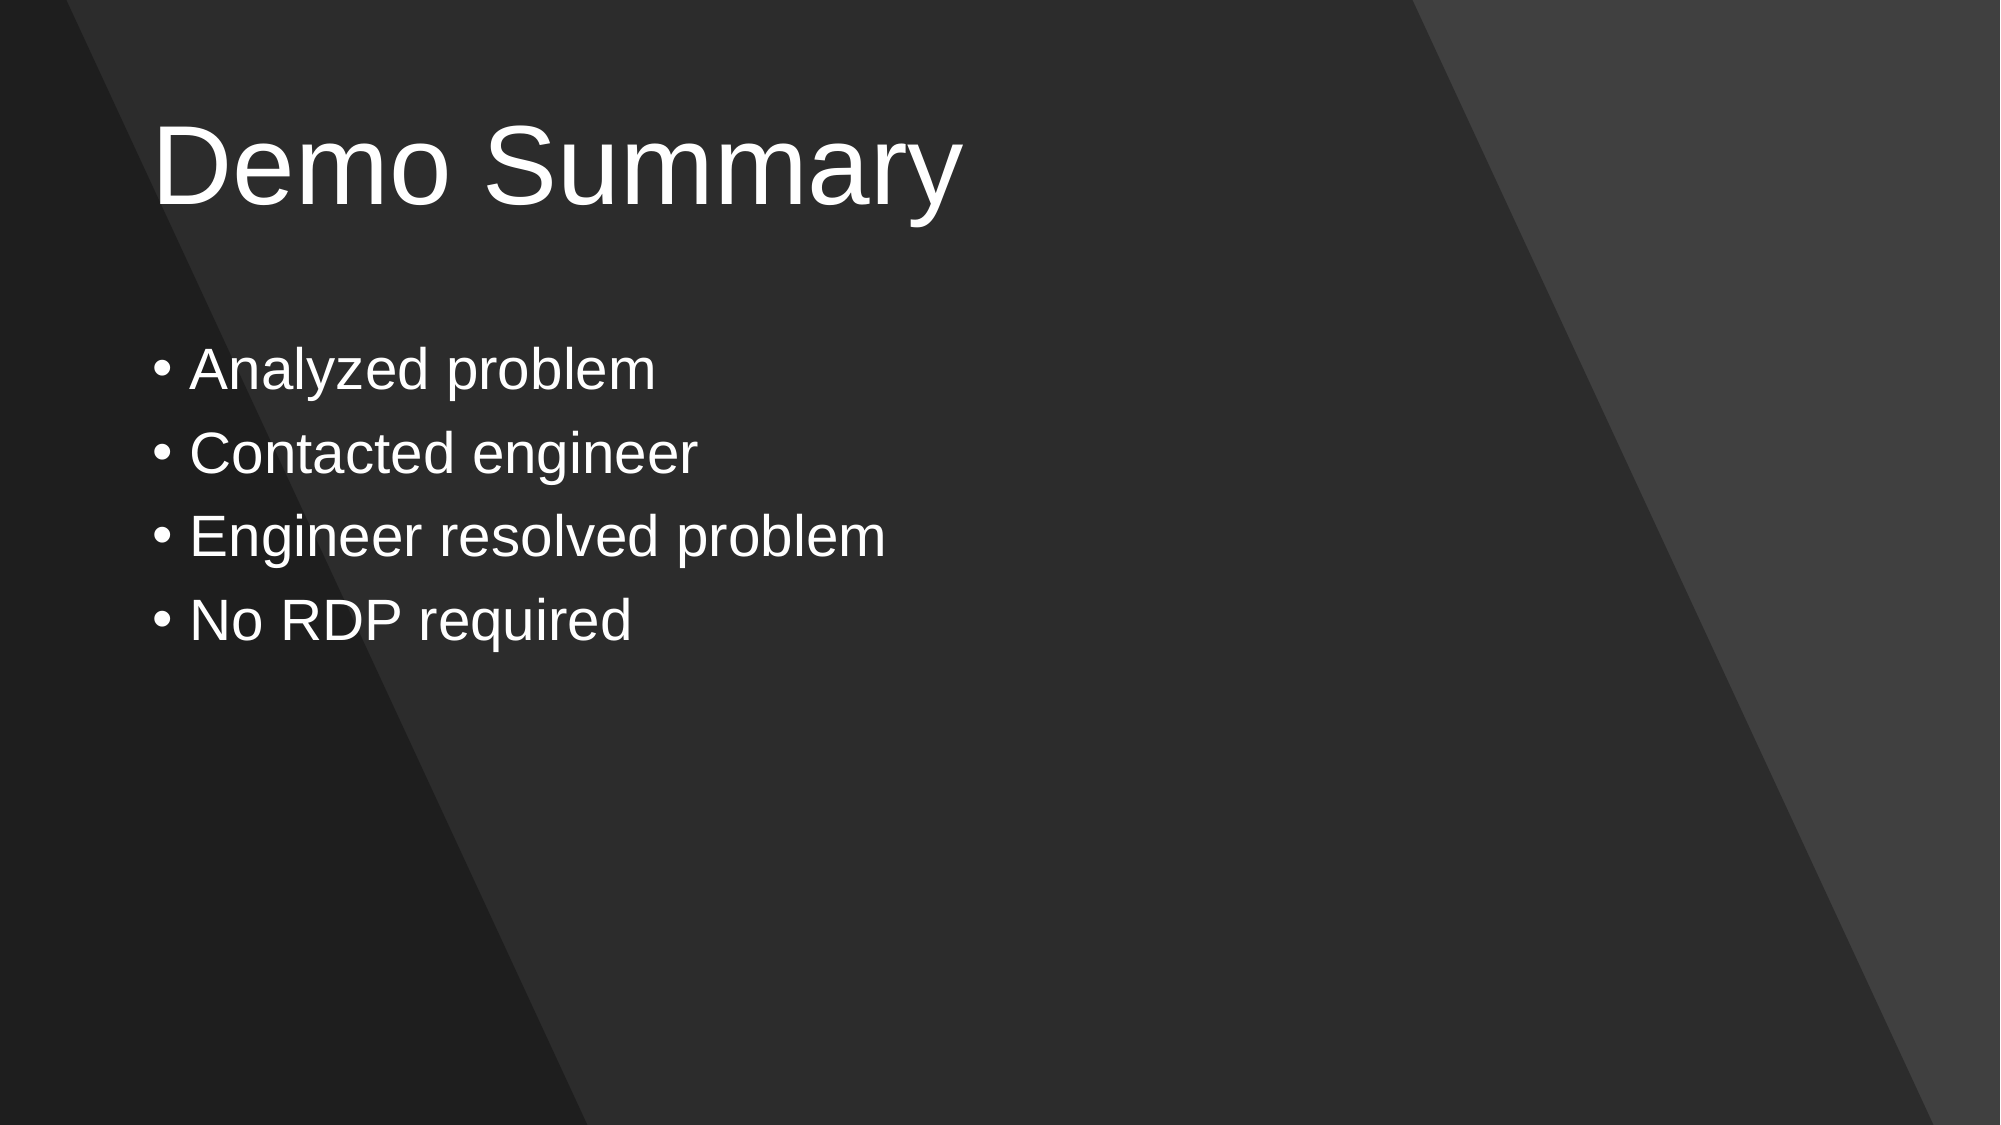

# Demo Summary
Analyzed problem
Contacted engineer
Engineer resolved problem
No RDP required